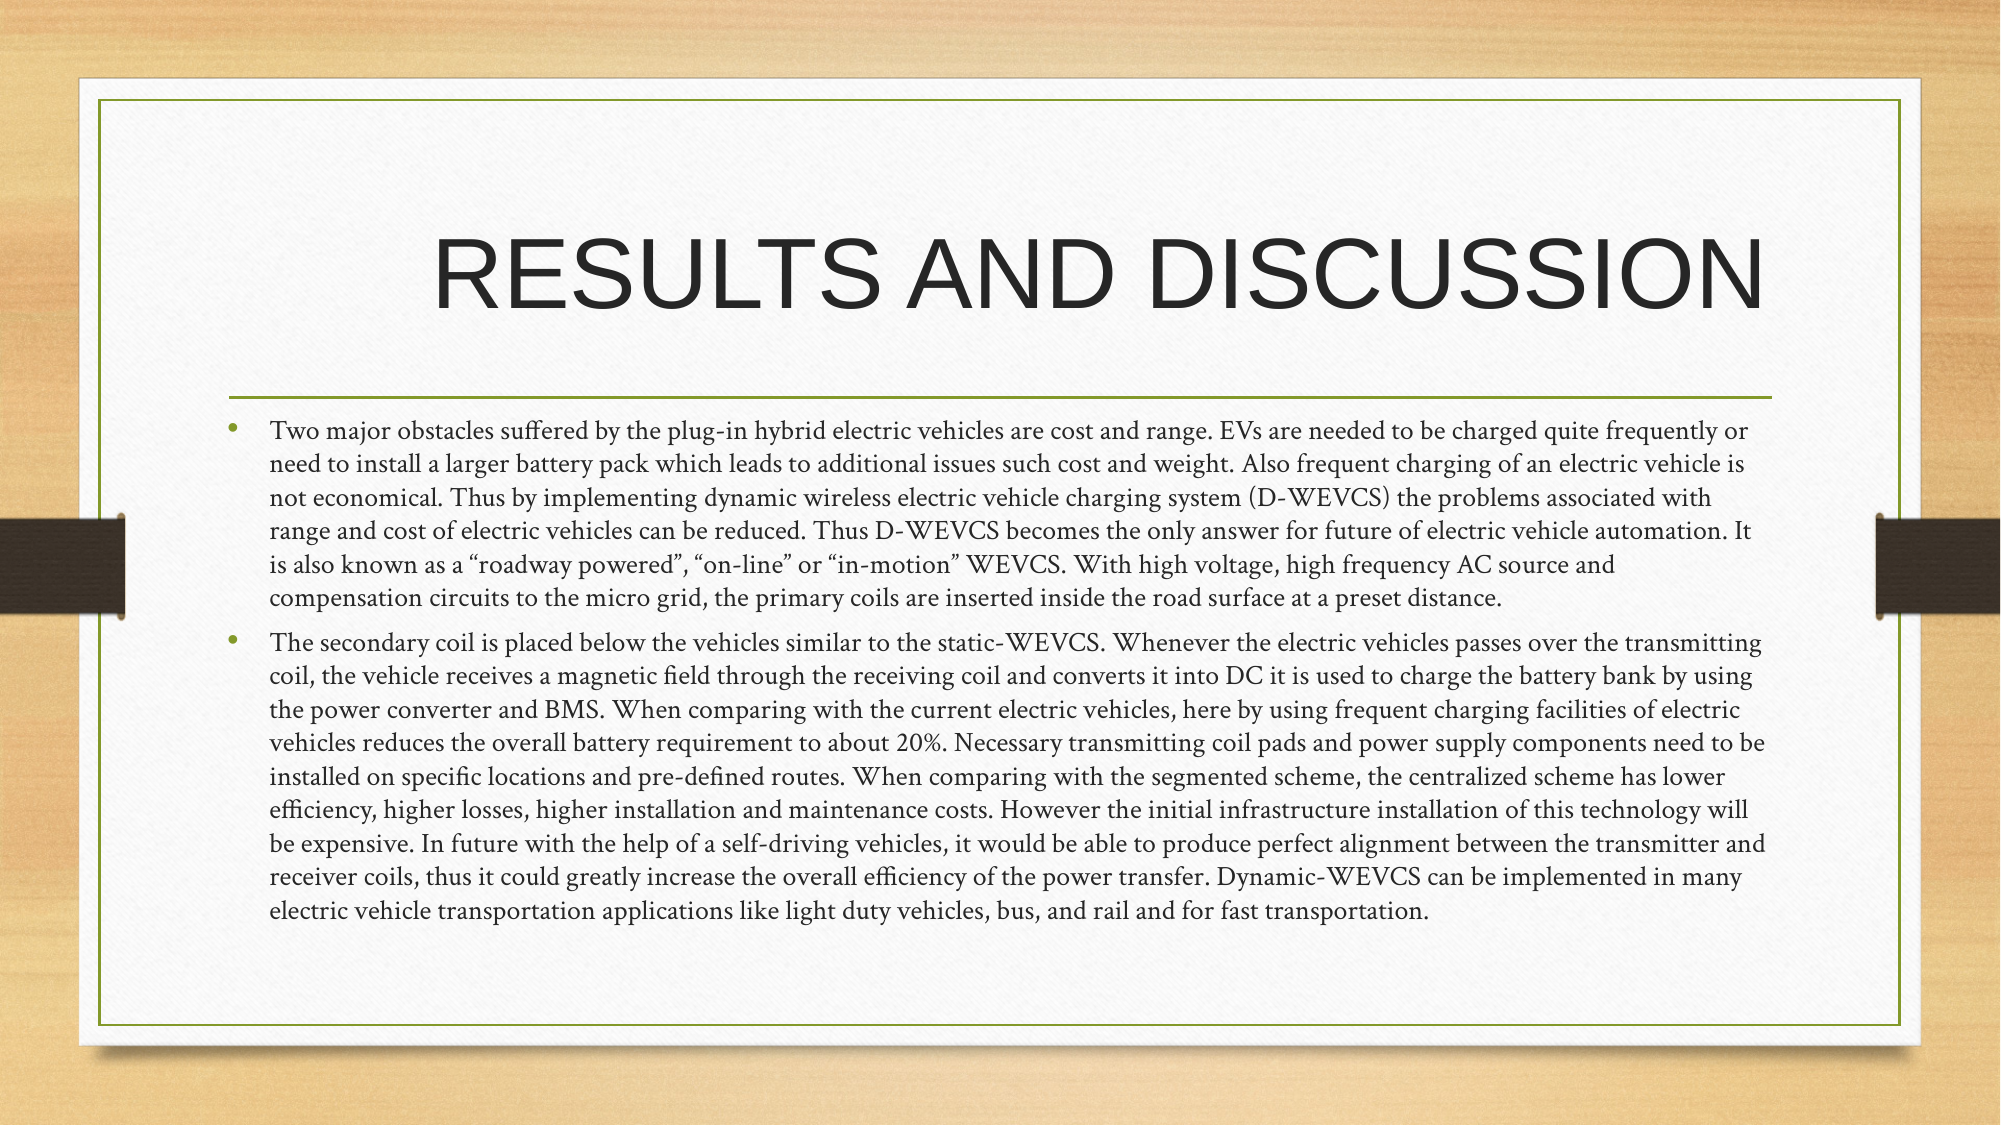

# RESULTS AND DISCUSSION
Two major obstacles suffered by the plug-in hybrid electric vehicles are cost and range. EVs are needed to be charged quite frequently or need to install a larger battery pack which leads to additional issues such cost and weight. Also frequent charging of an electric vehicle is not economical. Thus by implementing dynamic wireless electric vehicle charging system (D-WEVCS) the problems associated with range and cost of electric vehicles can be reduced. Thus D-WEVCS becomes the only answer for future of electric vehicle automation. It is also known as a ‘‘roadway powered”, “on-line” or “in-motion” WEVCS. With high voltage, high frequency AC source and compensation circuits to the micro grid, the primary coils are inserted inside the road surface at a preset distance.
The secondary coil is placed below the vehicles similar to the static-WEVCS. Whenever the electric vehicles passes over the transmitting coil, the vehicle receives a magnetic field through the receiving coil and converts it into DC it is used to charge the battery bank by using the power converter and BMS. When comparing with the current electric vehicles, here by using frequent charging facilities of electric vehicles reduces the overall battery requirement to about 20%. Necessary transmitting coil pads and power supply components need to be installed on specific locations and pre-defined routes. When comparing with the segmented scheme, the centralized scheme has lower efficiency, higher losses, higher installation and maintenance costs. However the initial infrastructure installation of this technology will be expensive. In future with the help of a self-driving vehicles, it would be able to produce perfect alignment between the transmitter and receiver coils, thus it could greatly increase the overall efficiency of the power transfer. Dynamic-WEVCS can be implemented in many electric vehicle transportation applications like light duty vehicles, bus, and rail and for fast transportation.